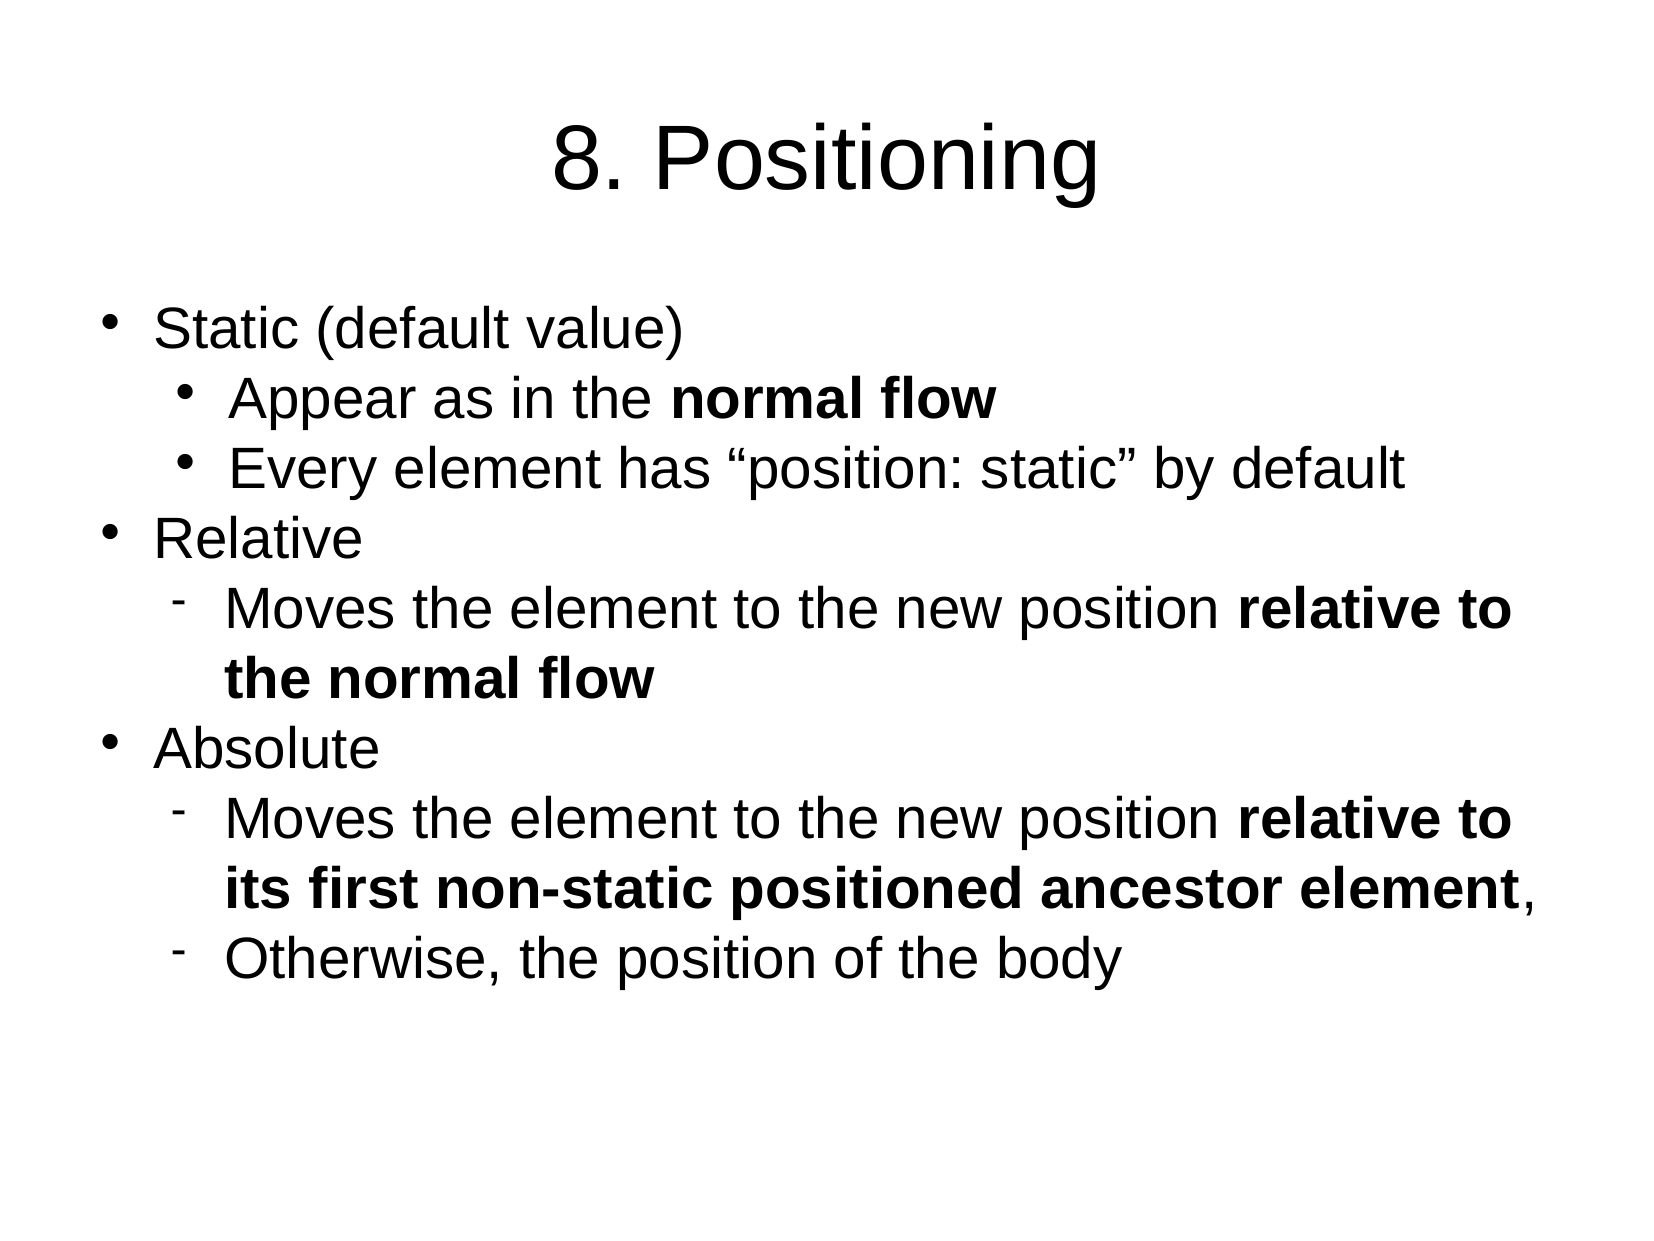

8. Positioning
Static (default value)
Appear as in the normal flow
Every element has “position: static” by default
Relative
Moves the element to the new position relative to the normal flow
Absolute
Moves the element to the new position relative to its first non-static positioned ancestor element,
Otherwise, the position of the body